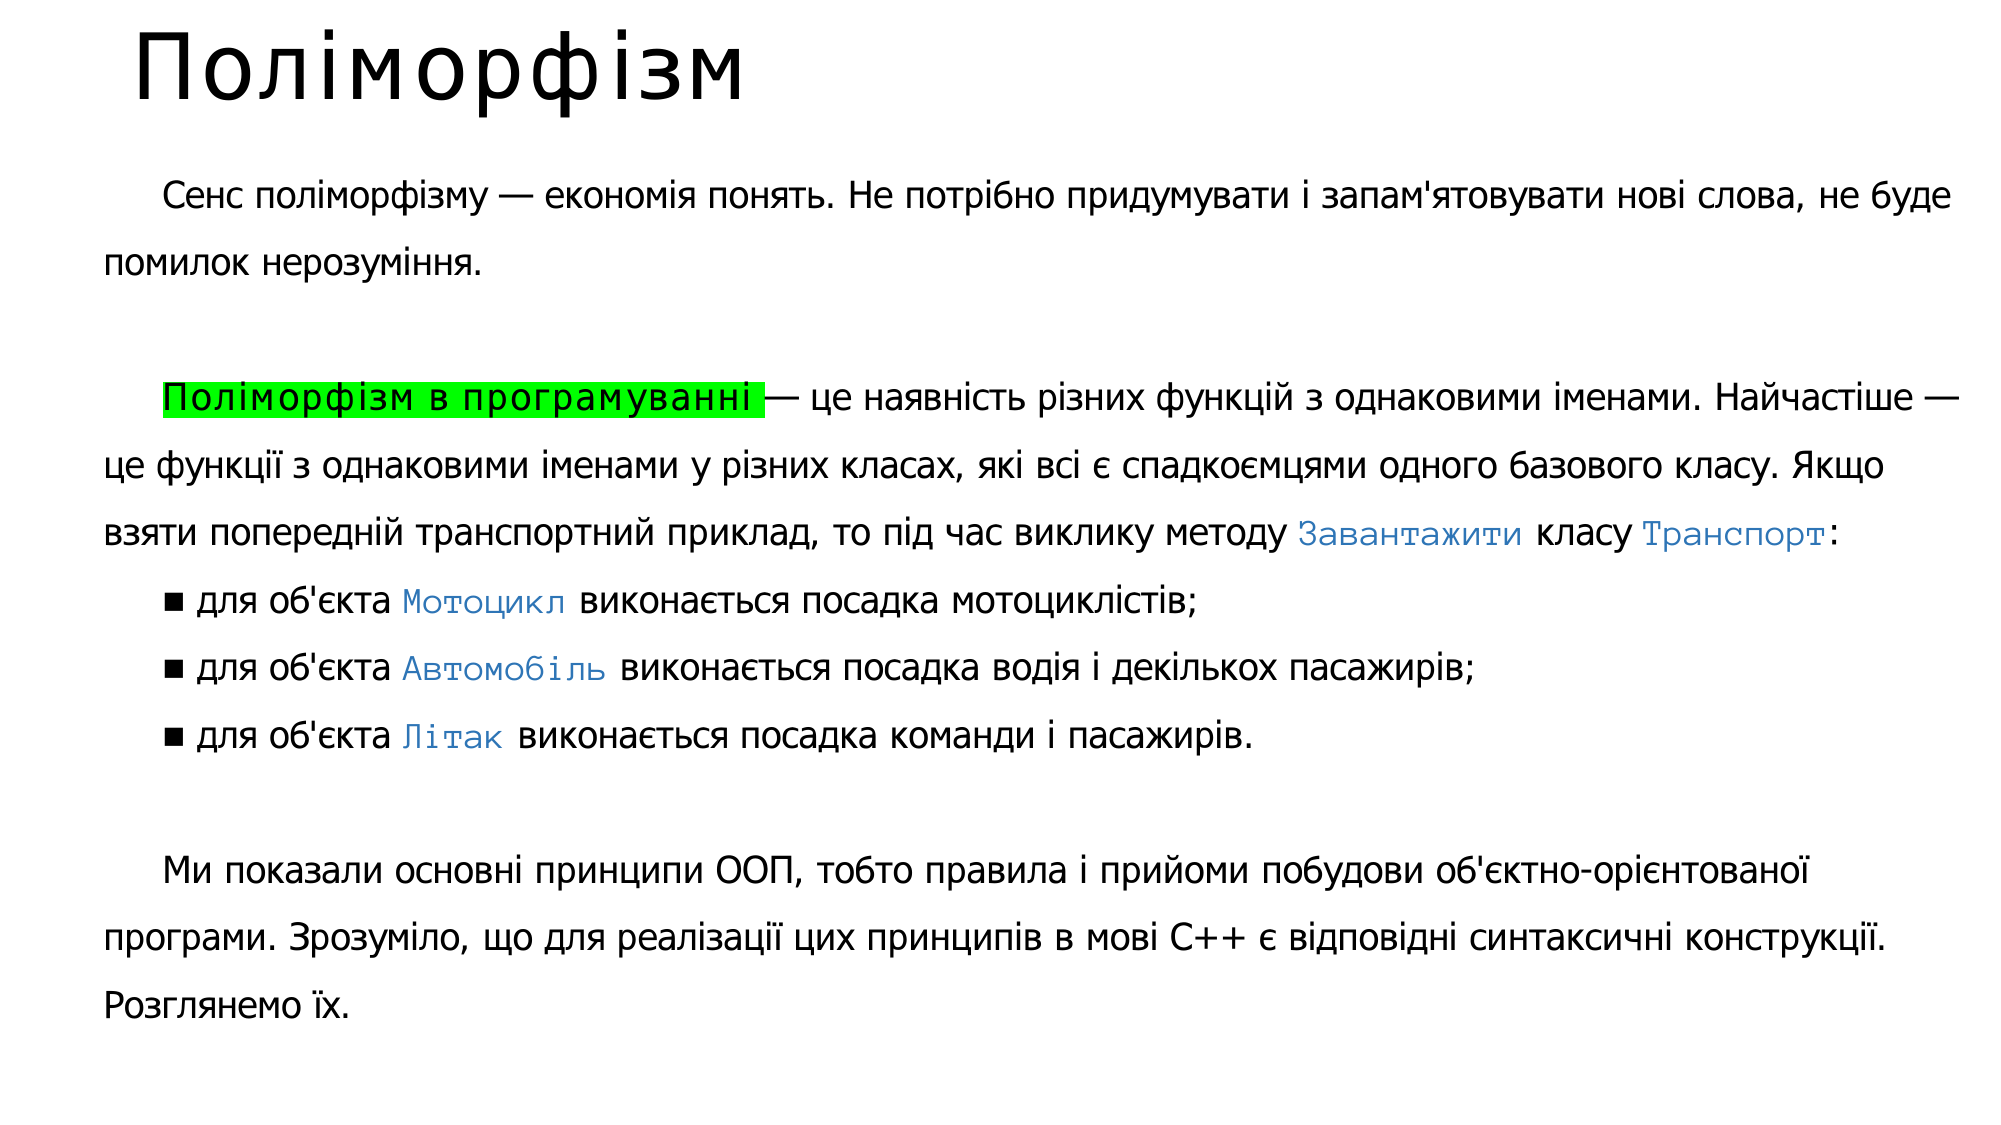

# Поліморфізм
Сенс поліморфізму — економія понять. Не потрібно придумувати і запам'ятовувати нові слова, не буде помилок нерозуміння.

Поліморфізм в програмуванні — це наявність різних функцій з однаковими іменами. Найчастіше — це функції з однаковими іменами у різних класах, які всі є спадкоємцями одного базового класу. Якщо взяти попередній транспортний приклад, то під час виклику методу Завантажити класу Транспорт:
■ для об'єкта Мотоцикл виконається посадка мотоциклістів;
■ для об'єкта Автомобіль виконається посадка водія і декількох пасажирів;
■ для об'єкта Літак виконається посадка команди і пасажирів.

Ми показали основні принципи ООП, тобто правила і прийоми побудови об'єктно-орієнтованої програми. Зрозуміло, що для реалізації цих принципів в мові С++ є відповідні синтаксичні конструкції. Розглянемо їх.